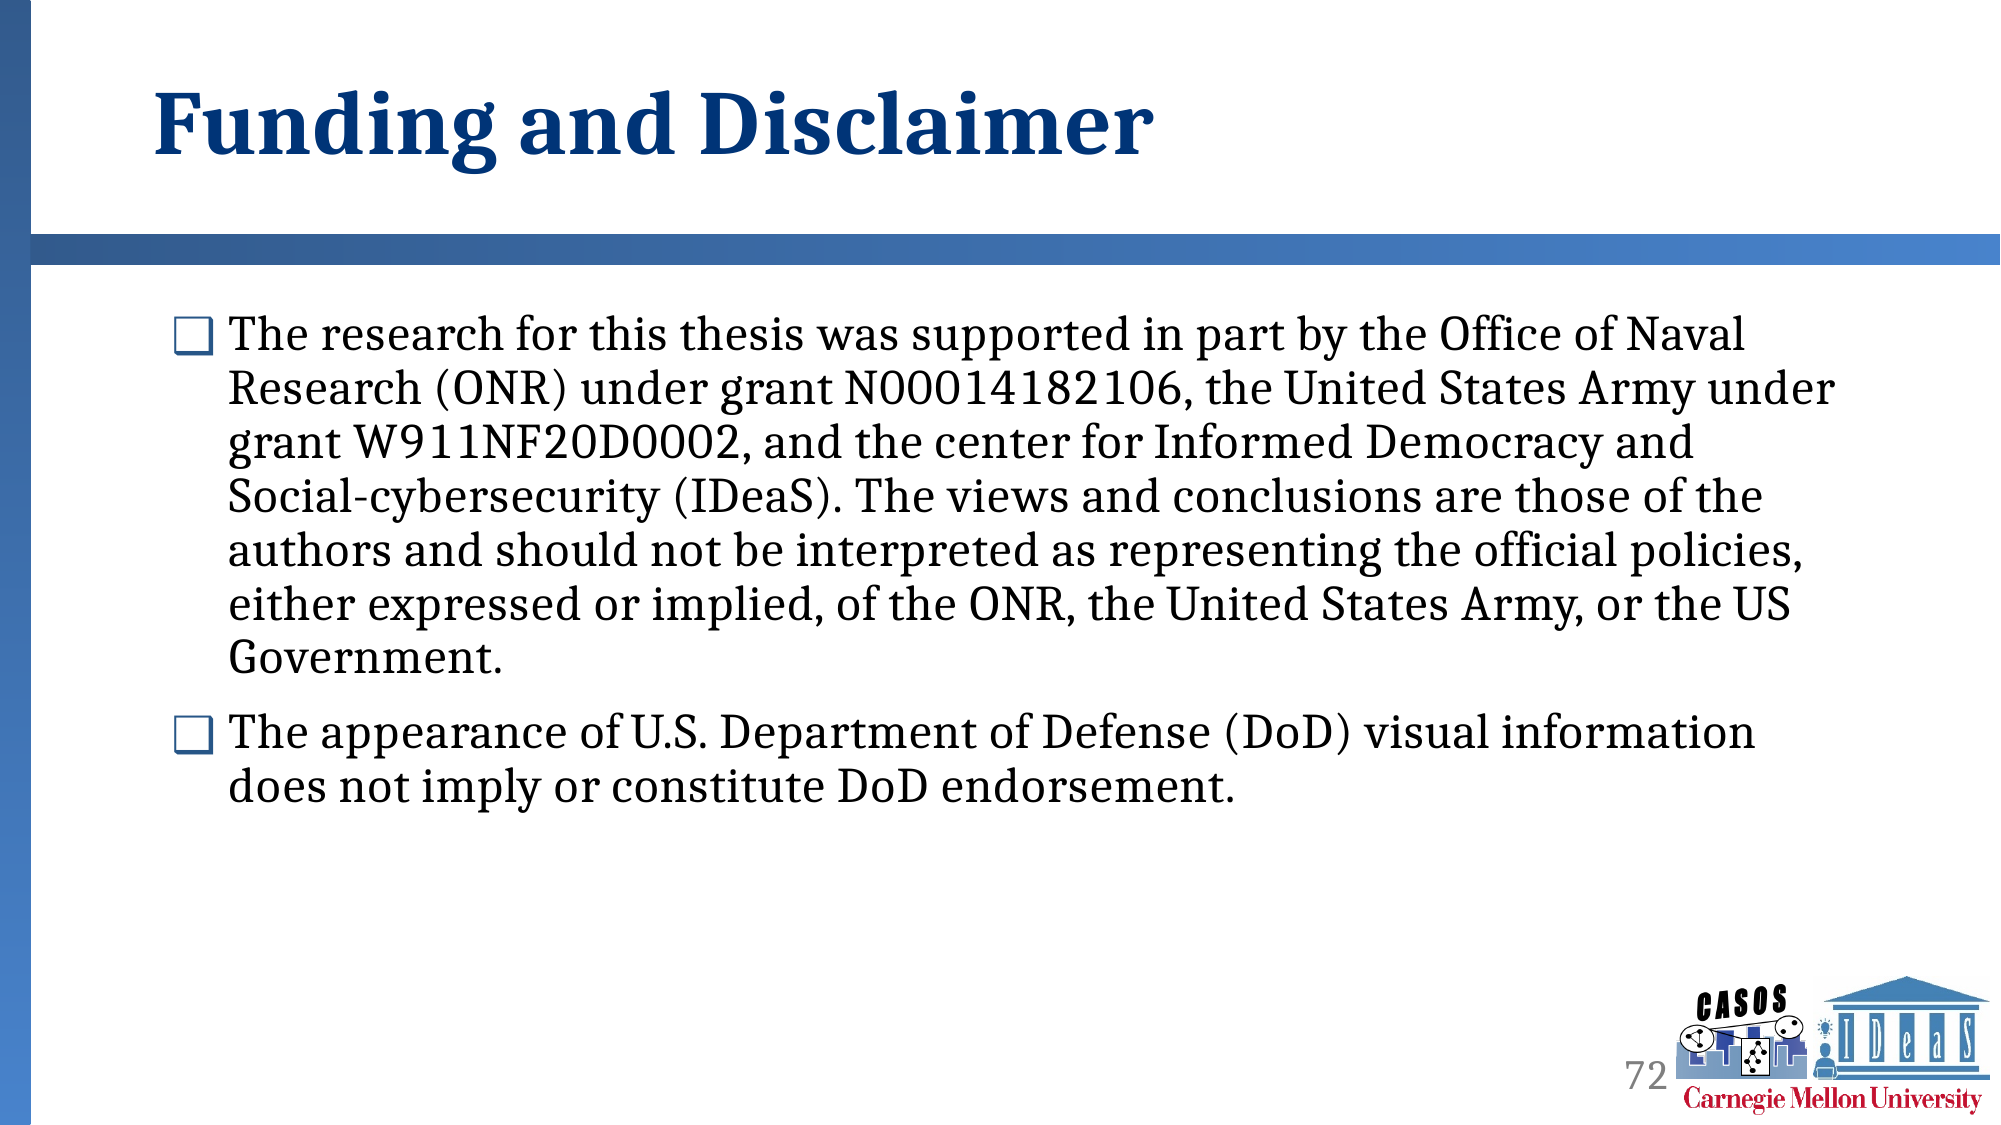

# Funding and Disclaimer
The research for this thesis was supported in part by the Office of Naval Research (ONR) under grant N00014182106, the United States Army under grant W911NF20D0002, and the center for Informed Democracy and Social-cybersecurity (IDeaS). The views and conclusions are those of the authors and should not be interpreted as representing the official policies, either expressed or implied, of the ONR, the United States Army, or the US Government.
The appearance of U.S. Department of Defense (DoD) visual information does not imply or constitute DoD endorsement.

72